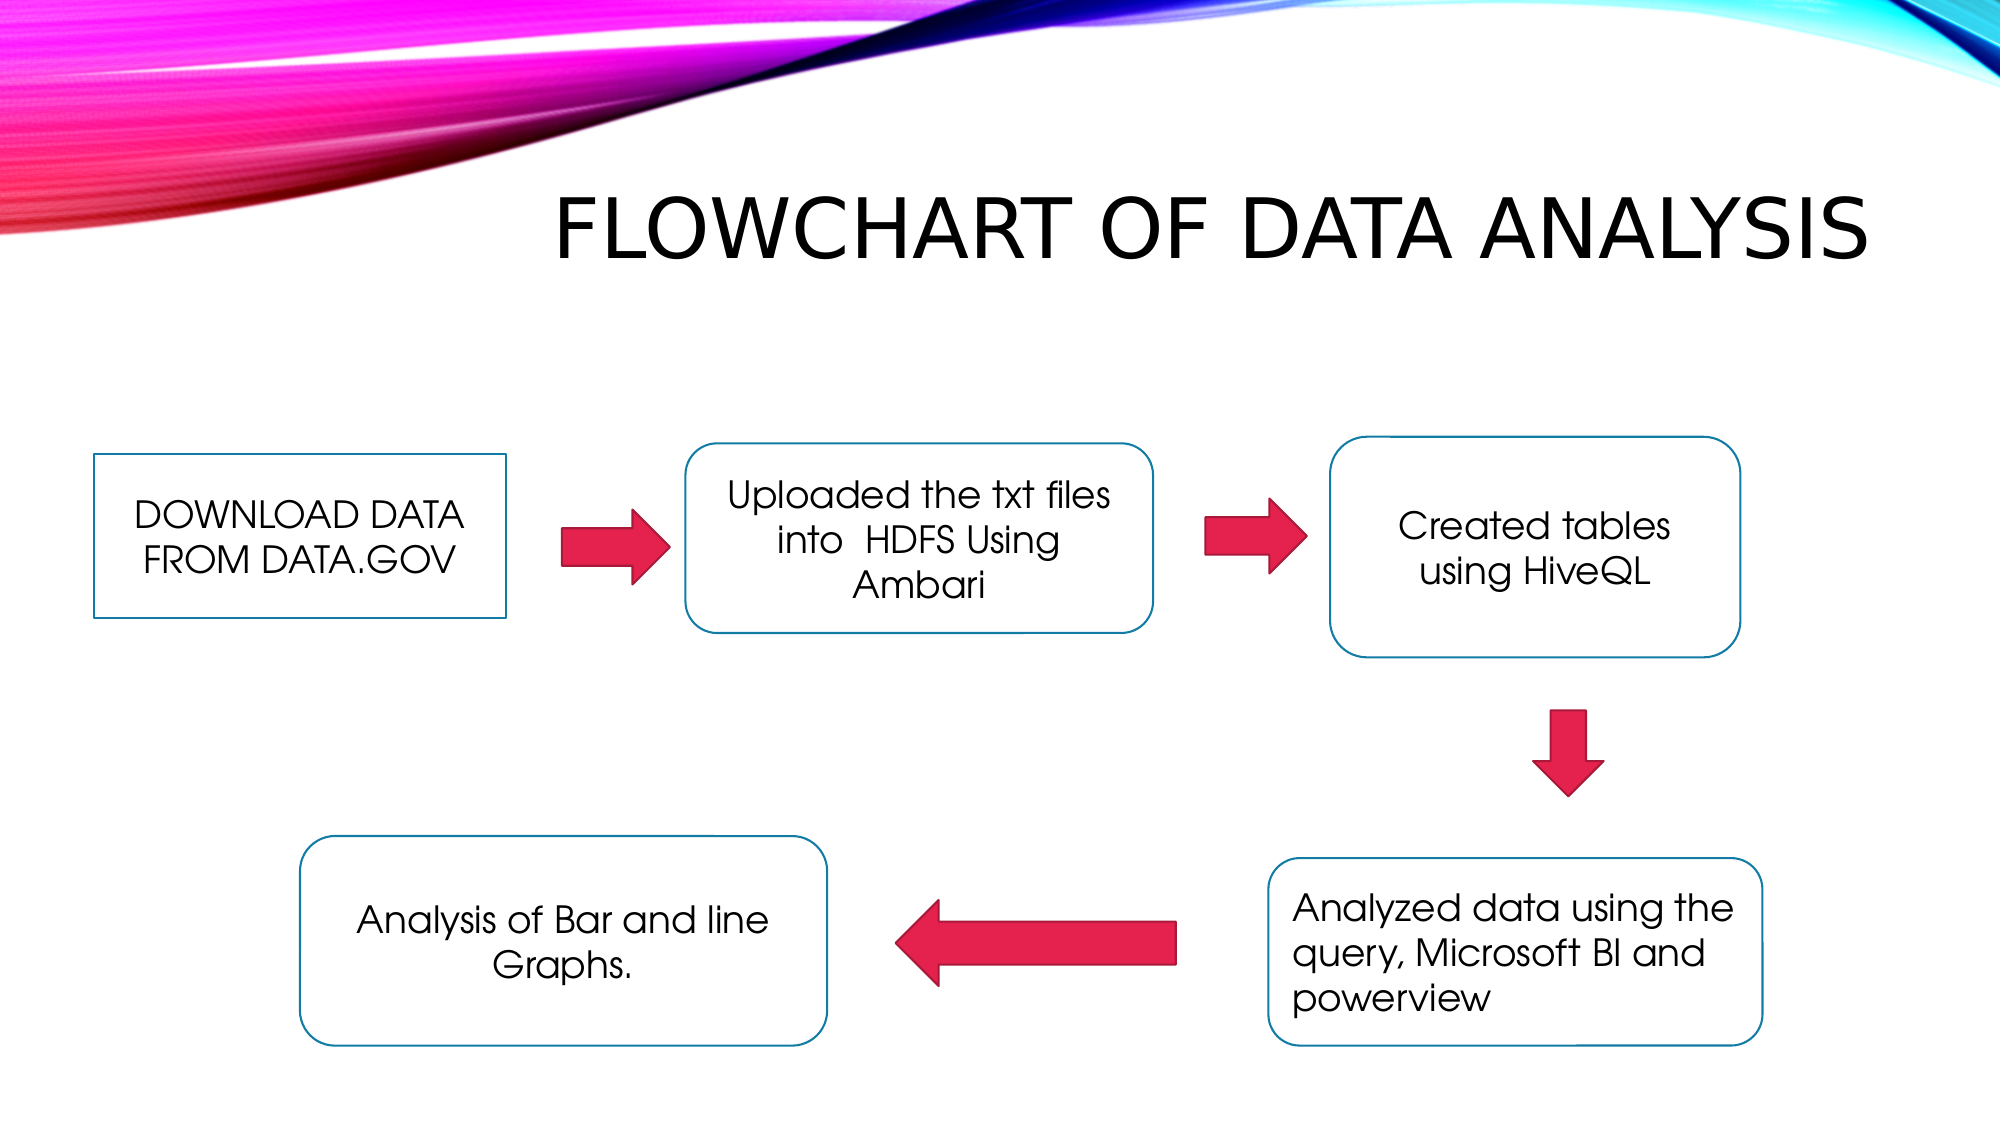

# Flowchart OF DATA ANALYSIS

Created tables using HiveQL
Uploaded the txt files into  HDFS Using Ambari
DOWNLOAD DATA FROM DATA.GOV

Analysis of Bar and line Graphs.
Analyzed data using the query, Microsoft BI and powerview